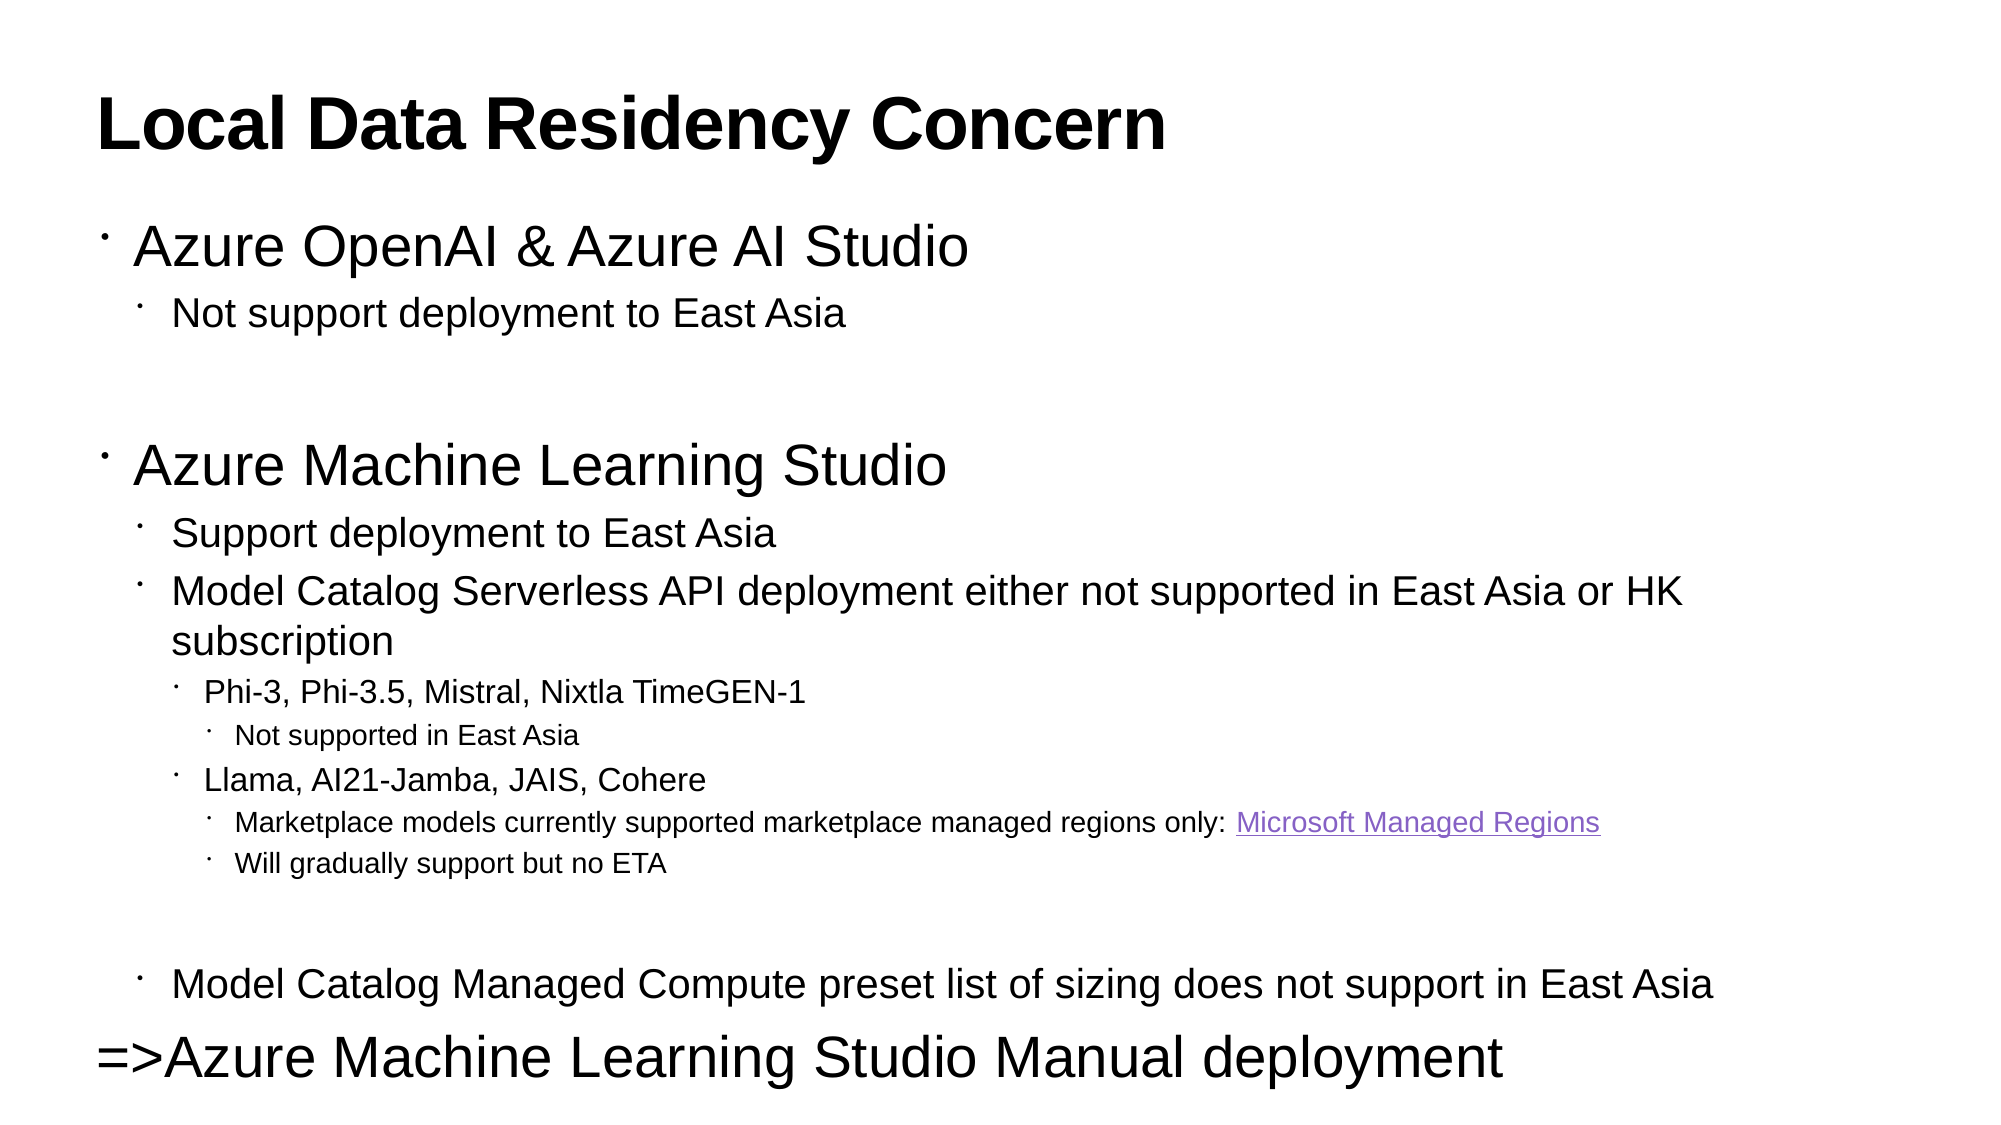

# Local Data Residency Concern
Azure OpenAI & Azure AI Studio
Not support deployment to East Asia

Azure Machine Learning Studio
Support deployment to East Asia
Model Catalog Serverless API deployment either not supported in East Asia or HK subscription
Phi-3, Phi-3.5, Mistral, Nixtla TimeGEN-1
Not supported in East Asia
Llama, AI21-Jamba, JAIS, Cohere
Marketplace models currently supported marketplace managed regions only: Microsoft Managed Regions
Will gradually support but no ETA

Model Catalog Managed Compute preset list of sizing does not support in East Asia
=>Azure Machine Learning Studio Manual deployment